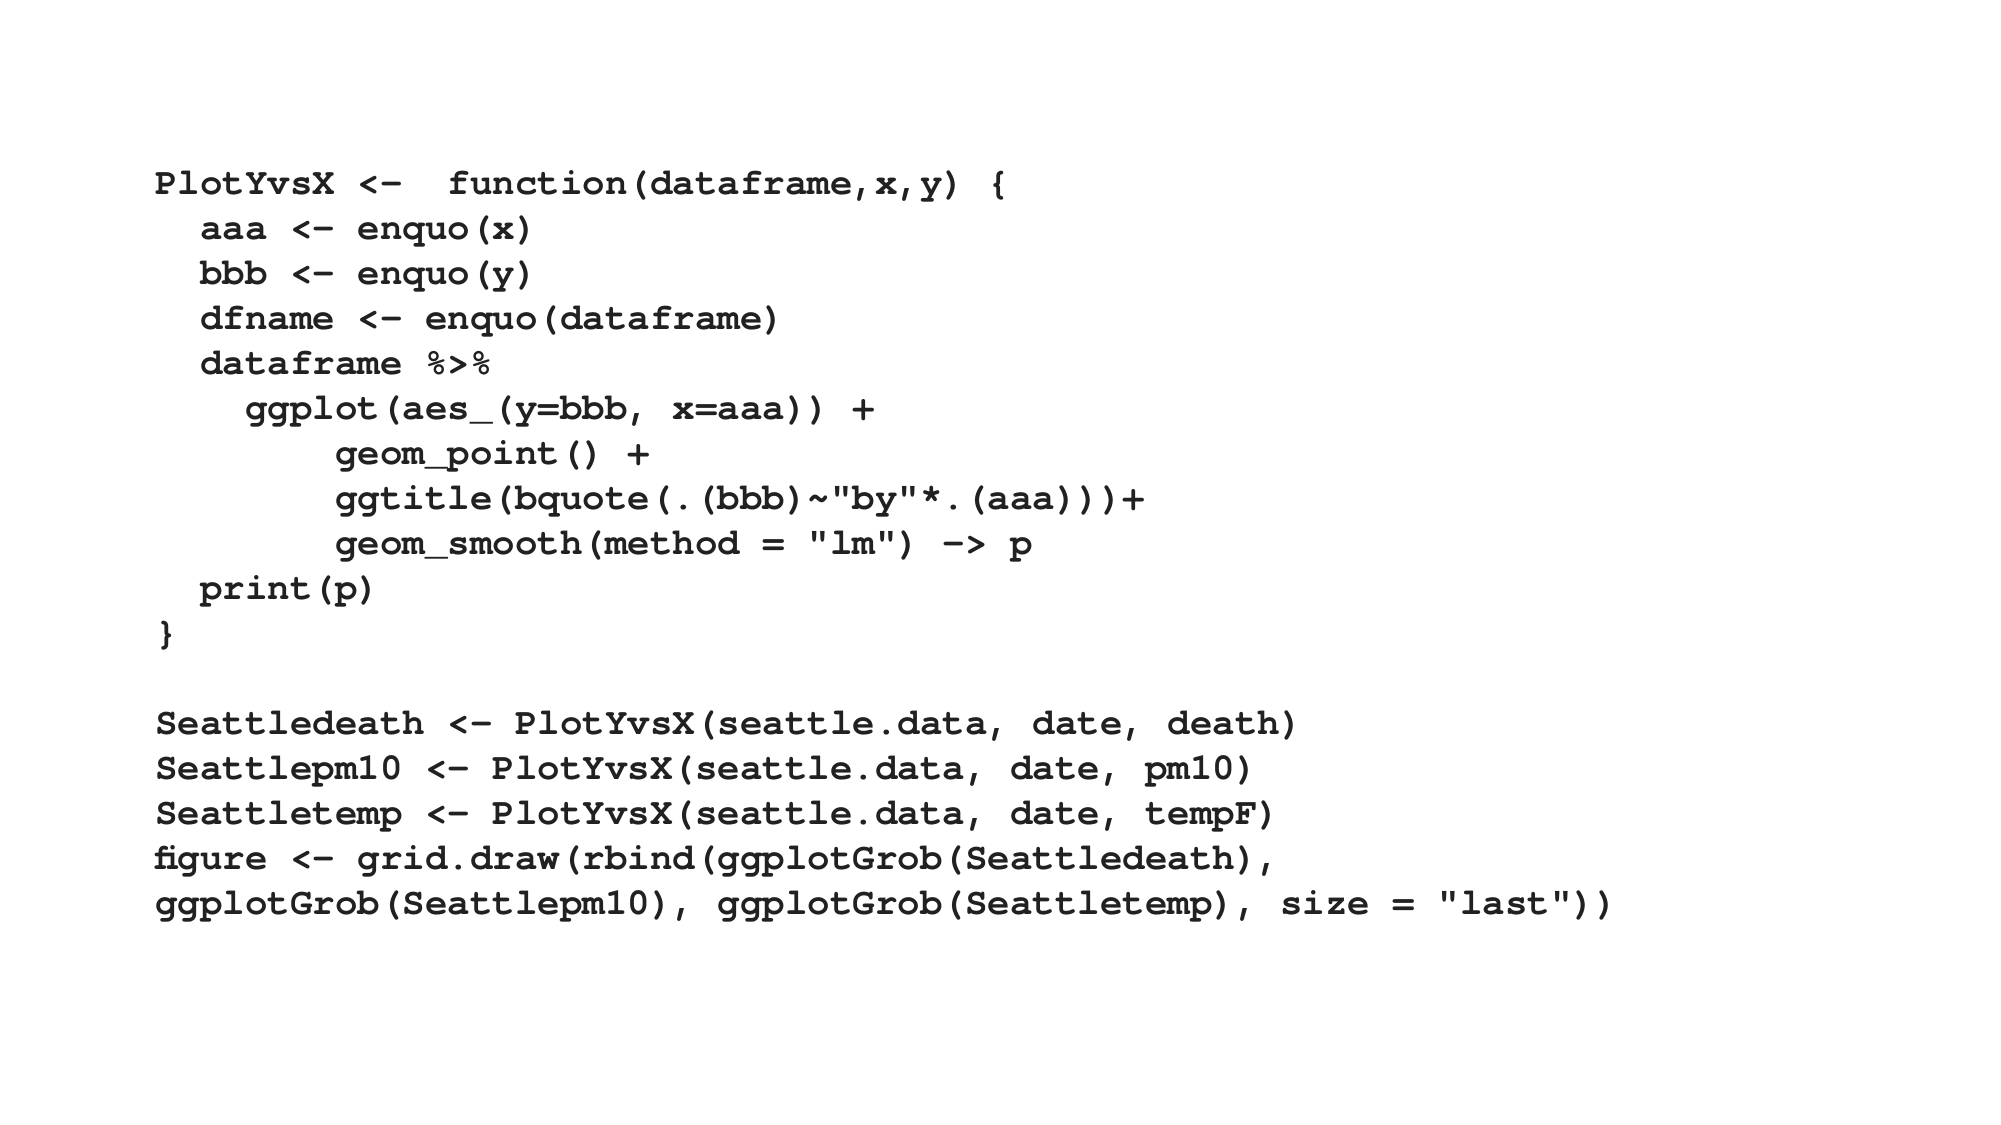

PlotYvsX <-  function(dataframe,x,y) {
  aaa <- enquo(x)
  bbb <- enquo(y)
  dfname <- enquo(dataframe)
  dataframe %>%
    ggplot(aes_(y=bbb, x=aaa)) +
        geom_point() +
        ggtitle(bquote(.(bbb)~"by"*.(aaa)))+
        geom_smooth(method = "lm") -> p
  print(p)
}

Seattledeath <- PlotYvsX(seattle.data, date, death)
Seattlepm10 <- PlotYvsX(seattle.data, date, pm10)
Seattletemp <- PlotYvsX(seattle.data, date, tempF)
figure <- grid.draw(rbind(ggplotGrob(Seattledeath), ggplotGrob(Seattlepm10), ggplotGrob(Seattletemp), size = "last"))